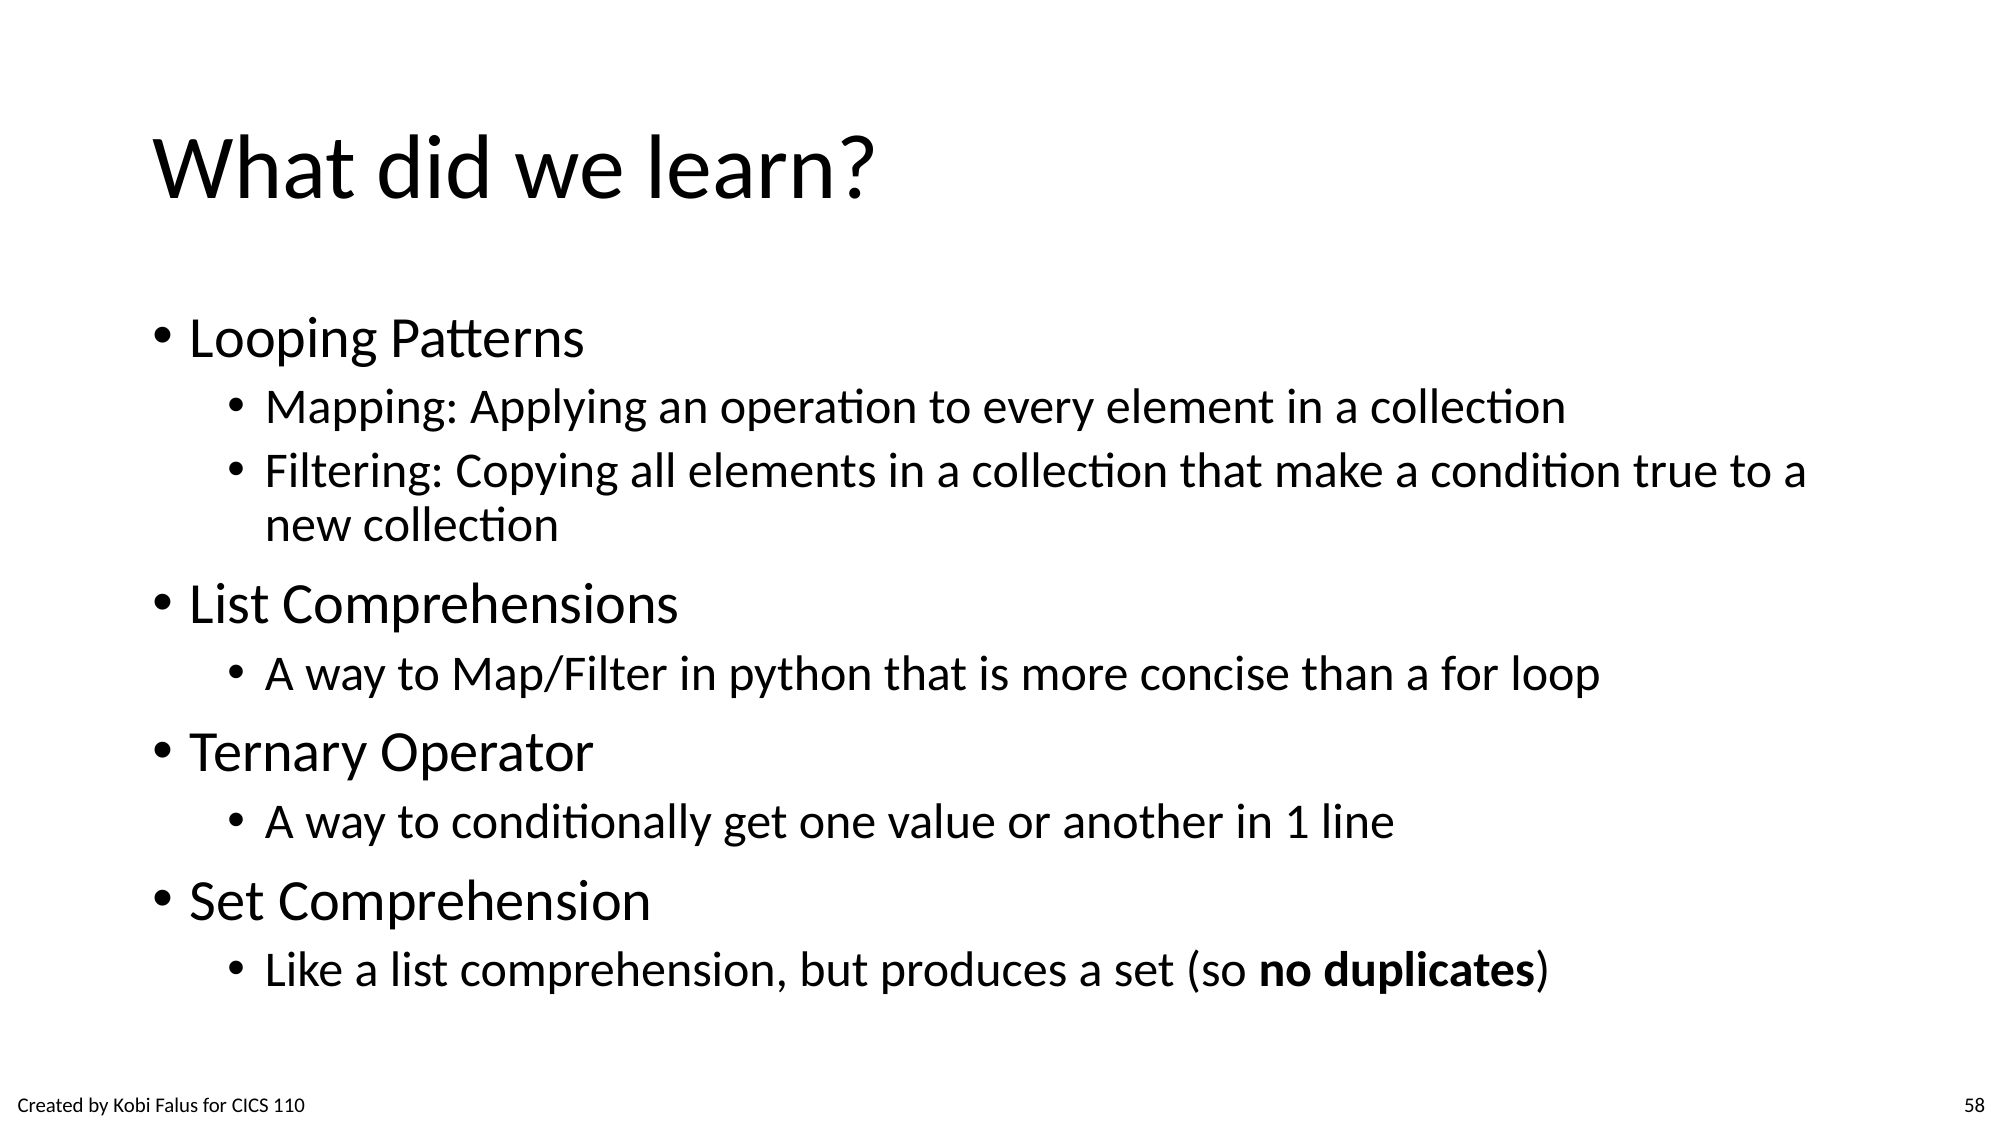

# What did we learn?
Looping Patterns
Mapping: Applying an operation to every element in a collection
Filtering: Copying all elements in a collection that make a condition true to a new collection
List Comprehensions
A way to Map/Filter in python that is more concise than a for loop
Ternary Operator
A way to conditionally get one value or another in 1 line
Set Comprehension
Like a list comprehension, but produces a set (so no duplicates)